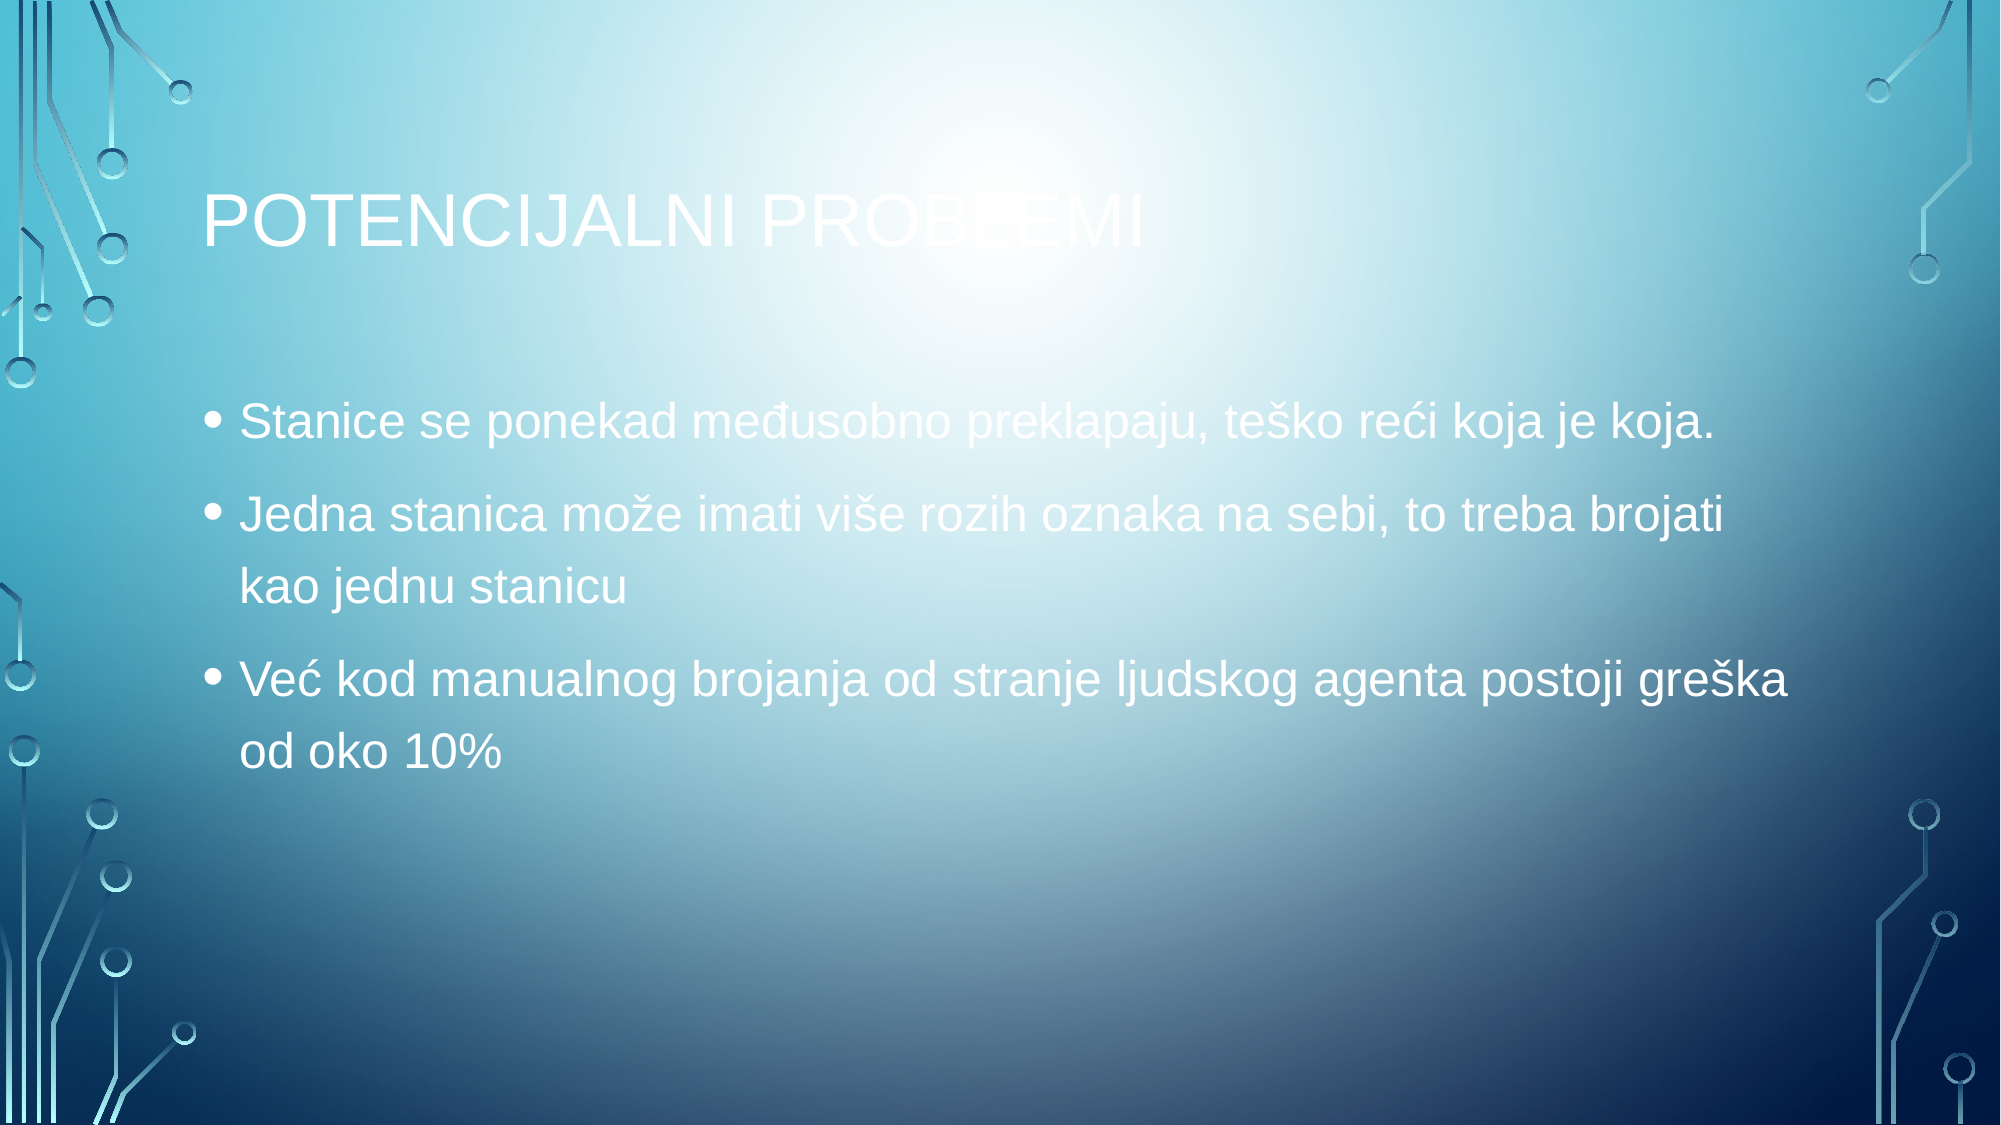

Potencijalni problemi
Stanice se ponekad međusobno preklapaju, teško reći koja je koja.
Jedna stanica može imati više rozih oznaka na sebi, to treba brojati kao jednu stanicu
Već kod manualnog brojanja od stranje ljudskog agenta postoji greška od oko 10%